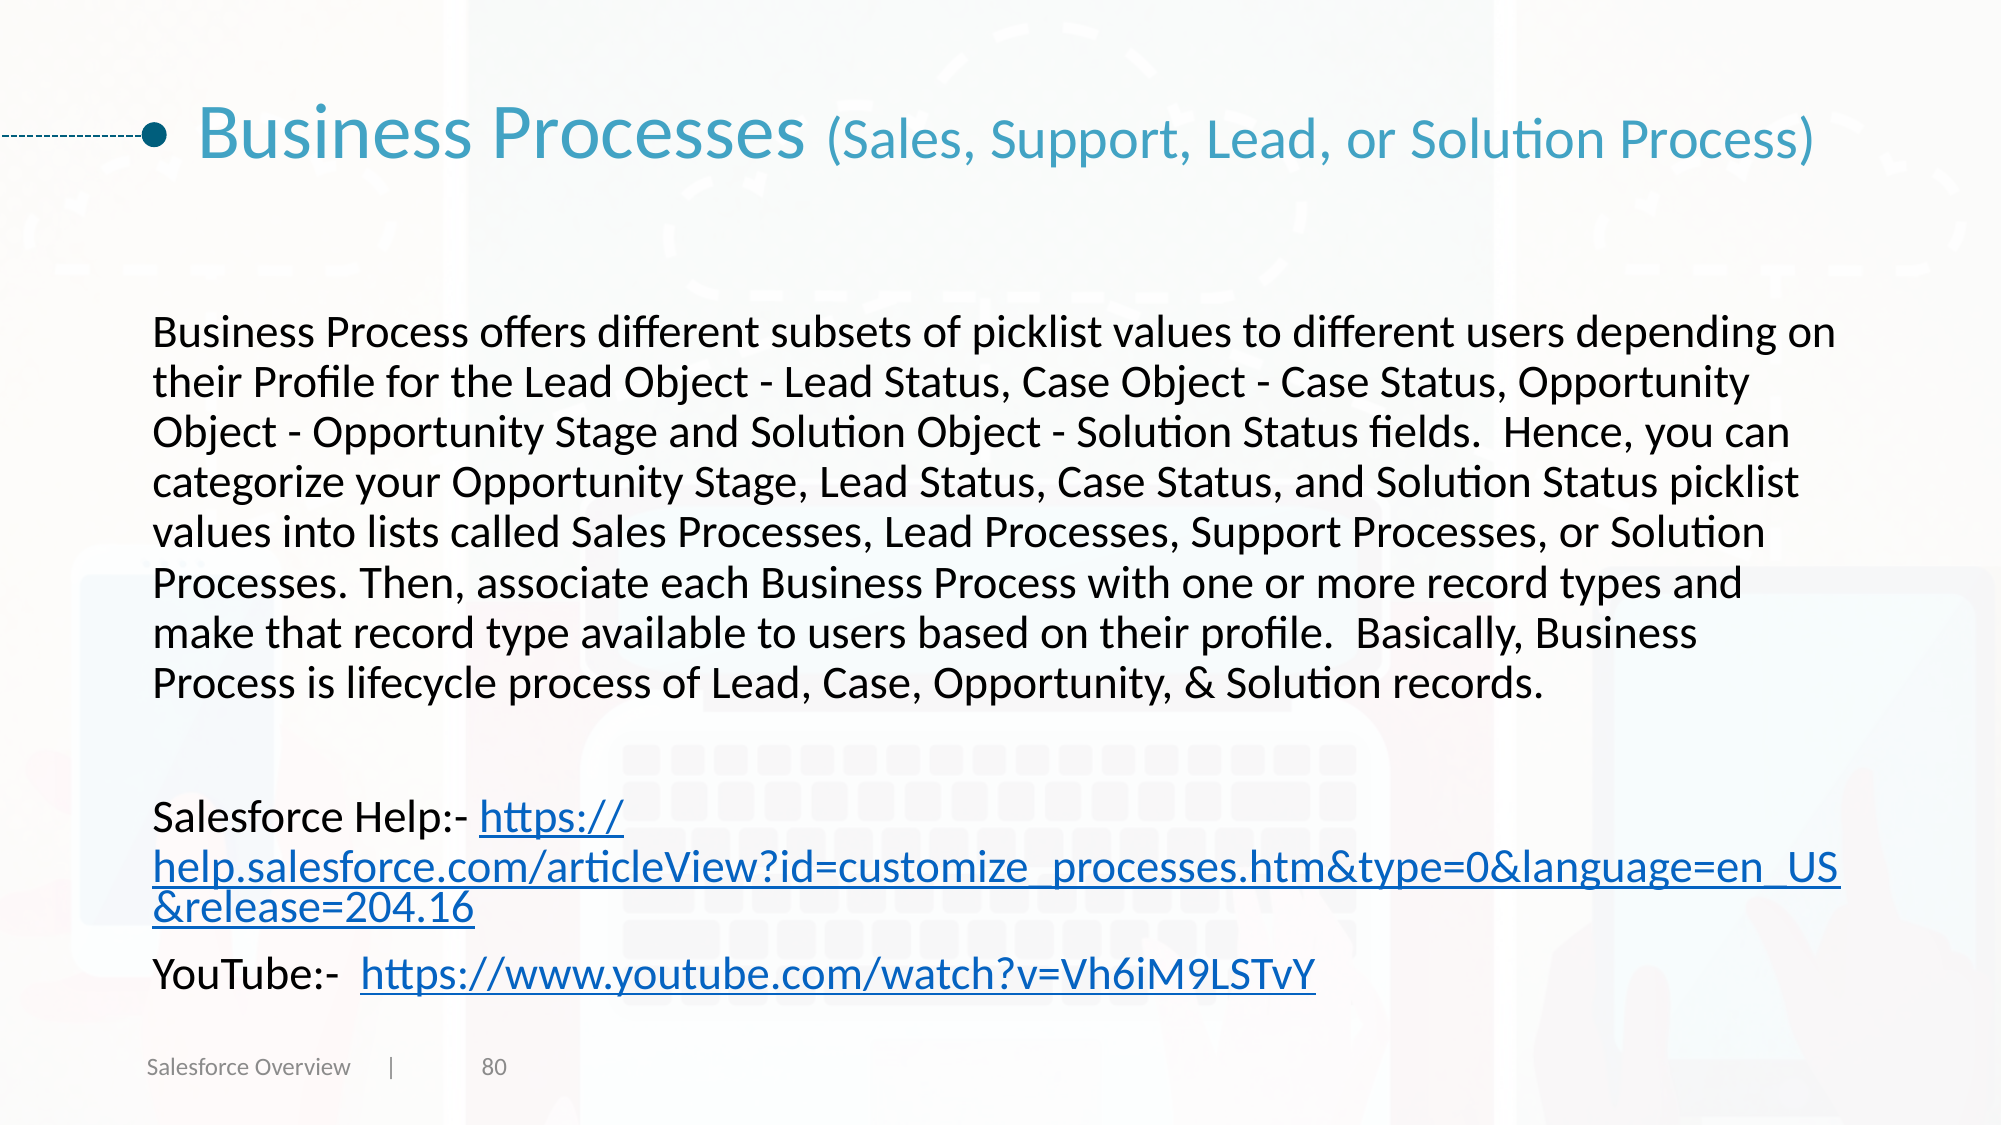

# Business Processes (Sales, Support, Lead, or Solution Process)
Business Process offers different subsets of picklist values to different users depending on their Profile for the Lead Object - Lead Status, Case Object - Case Status, Opportunity Object - Opportunity Stage and Solution Object - Solution Status fields.  Hence, you can categorize your Opportunity Stage, Lead Status, Case Status, and Solution Status picklist values into lists called Sales Processes, Lead Processes, Support Processes, or Solution Processes. Then, associate each Business Process with one or more record types and make that record type available to users based on their profile.  Basically, Business Process is lifecycle process of Lead, Case, Opportunity, & Solution records.

Salesforce Help:- https://help.salesforce.com/articleView?id=customize_processes.htm&type=0&language=en_US&release=204.16
YouTube:-  https://www.youtube.com/watch?v=Vh6iM9LSTvY

Salesforce Overview      |
80